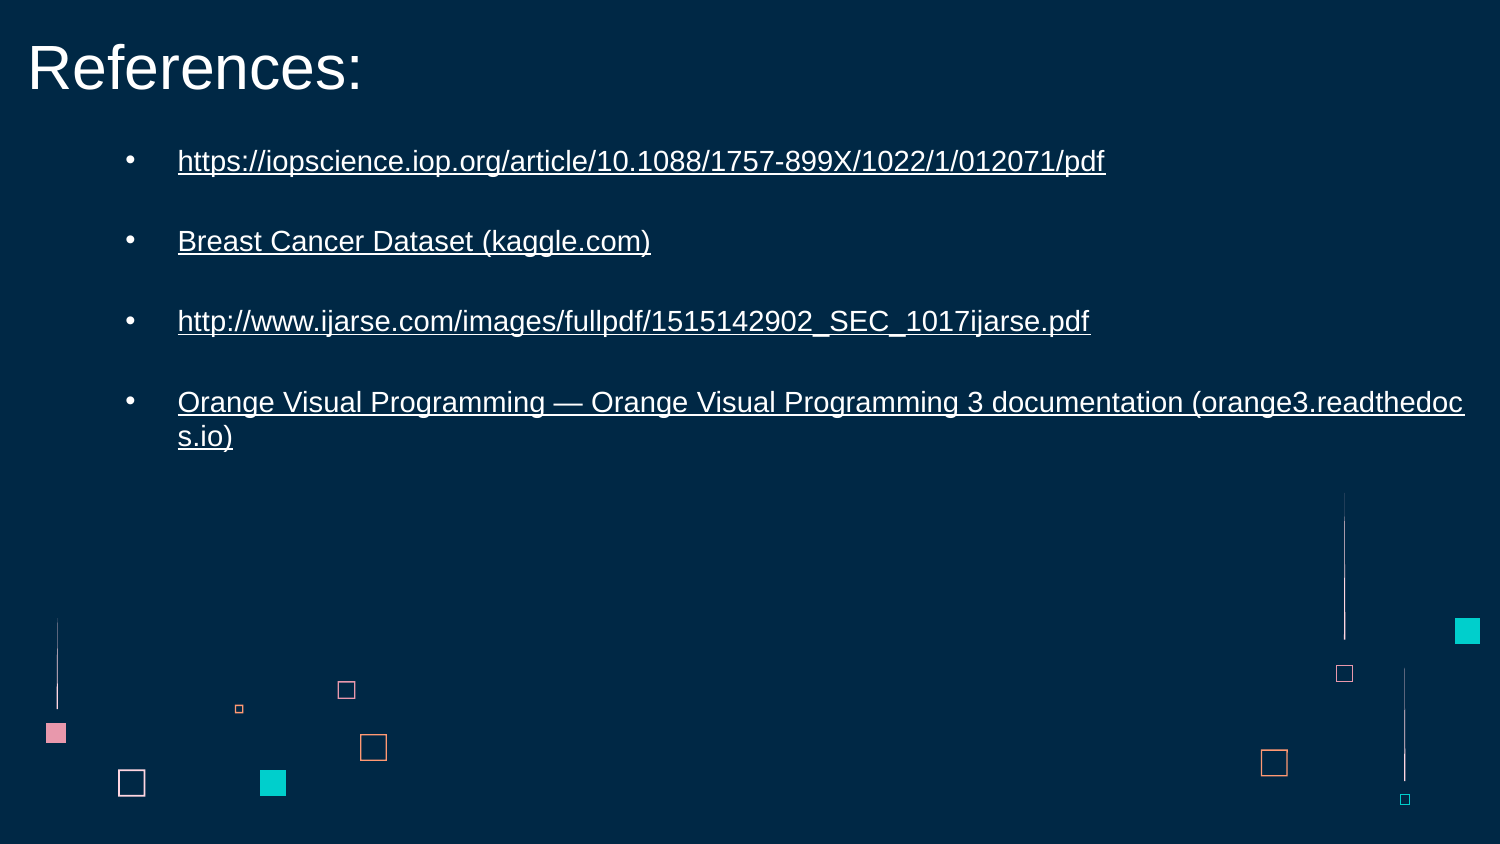

References:
https://iopscience.iop.org/article/10.1088/1757-899X/1022/1/012071/pdf

Breast Cancer Dataset (kaggle.com)

http://www.ijarse.com/images/fullpdf/1515142902_SEC_1017ijarse.pdf

Orange Visual Programming — Orange Visual Programming 3 documentation (orange3.readthedocs.io)